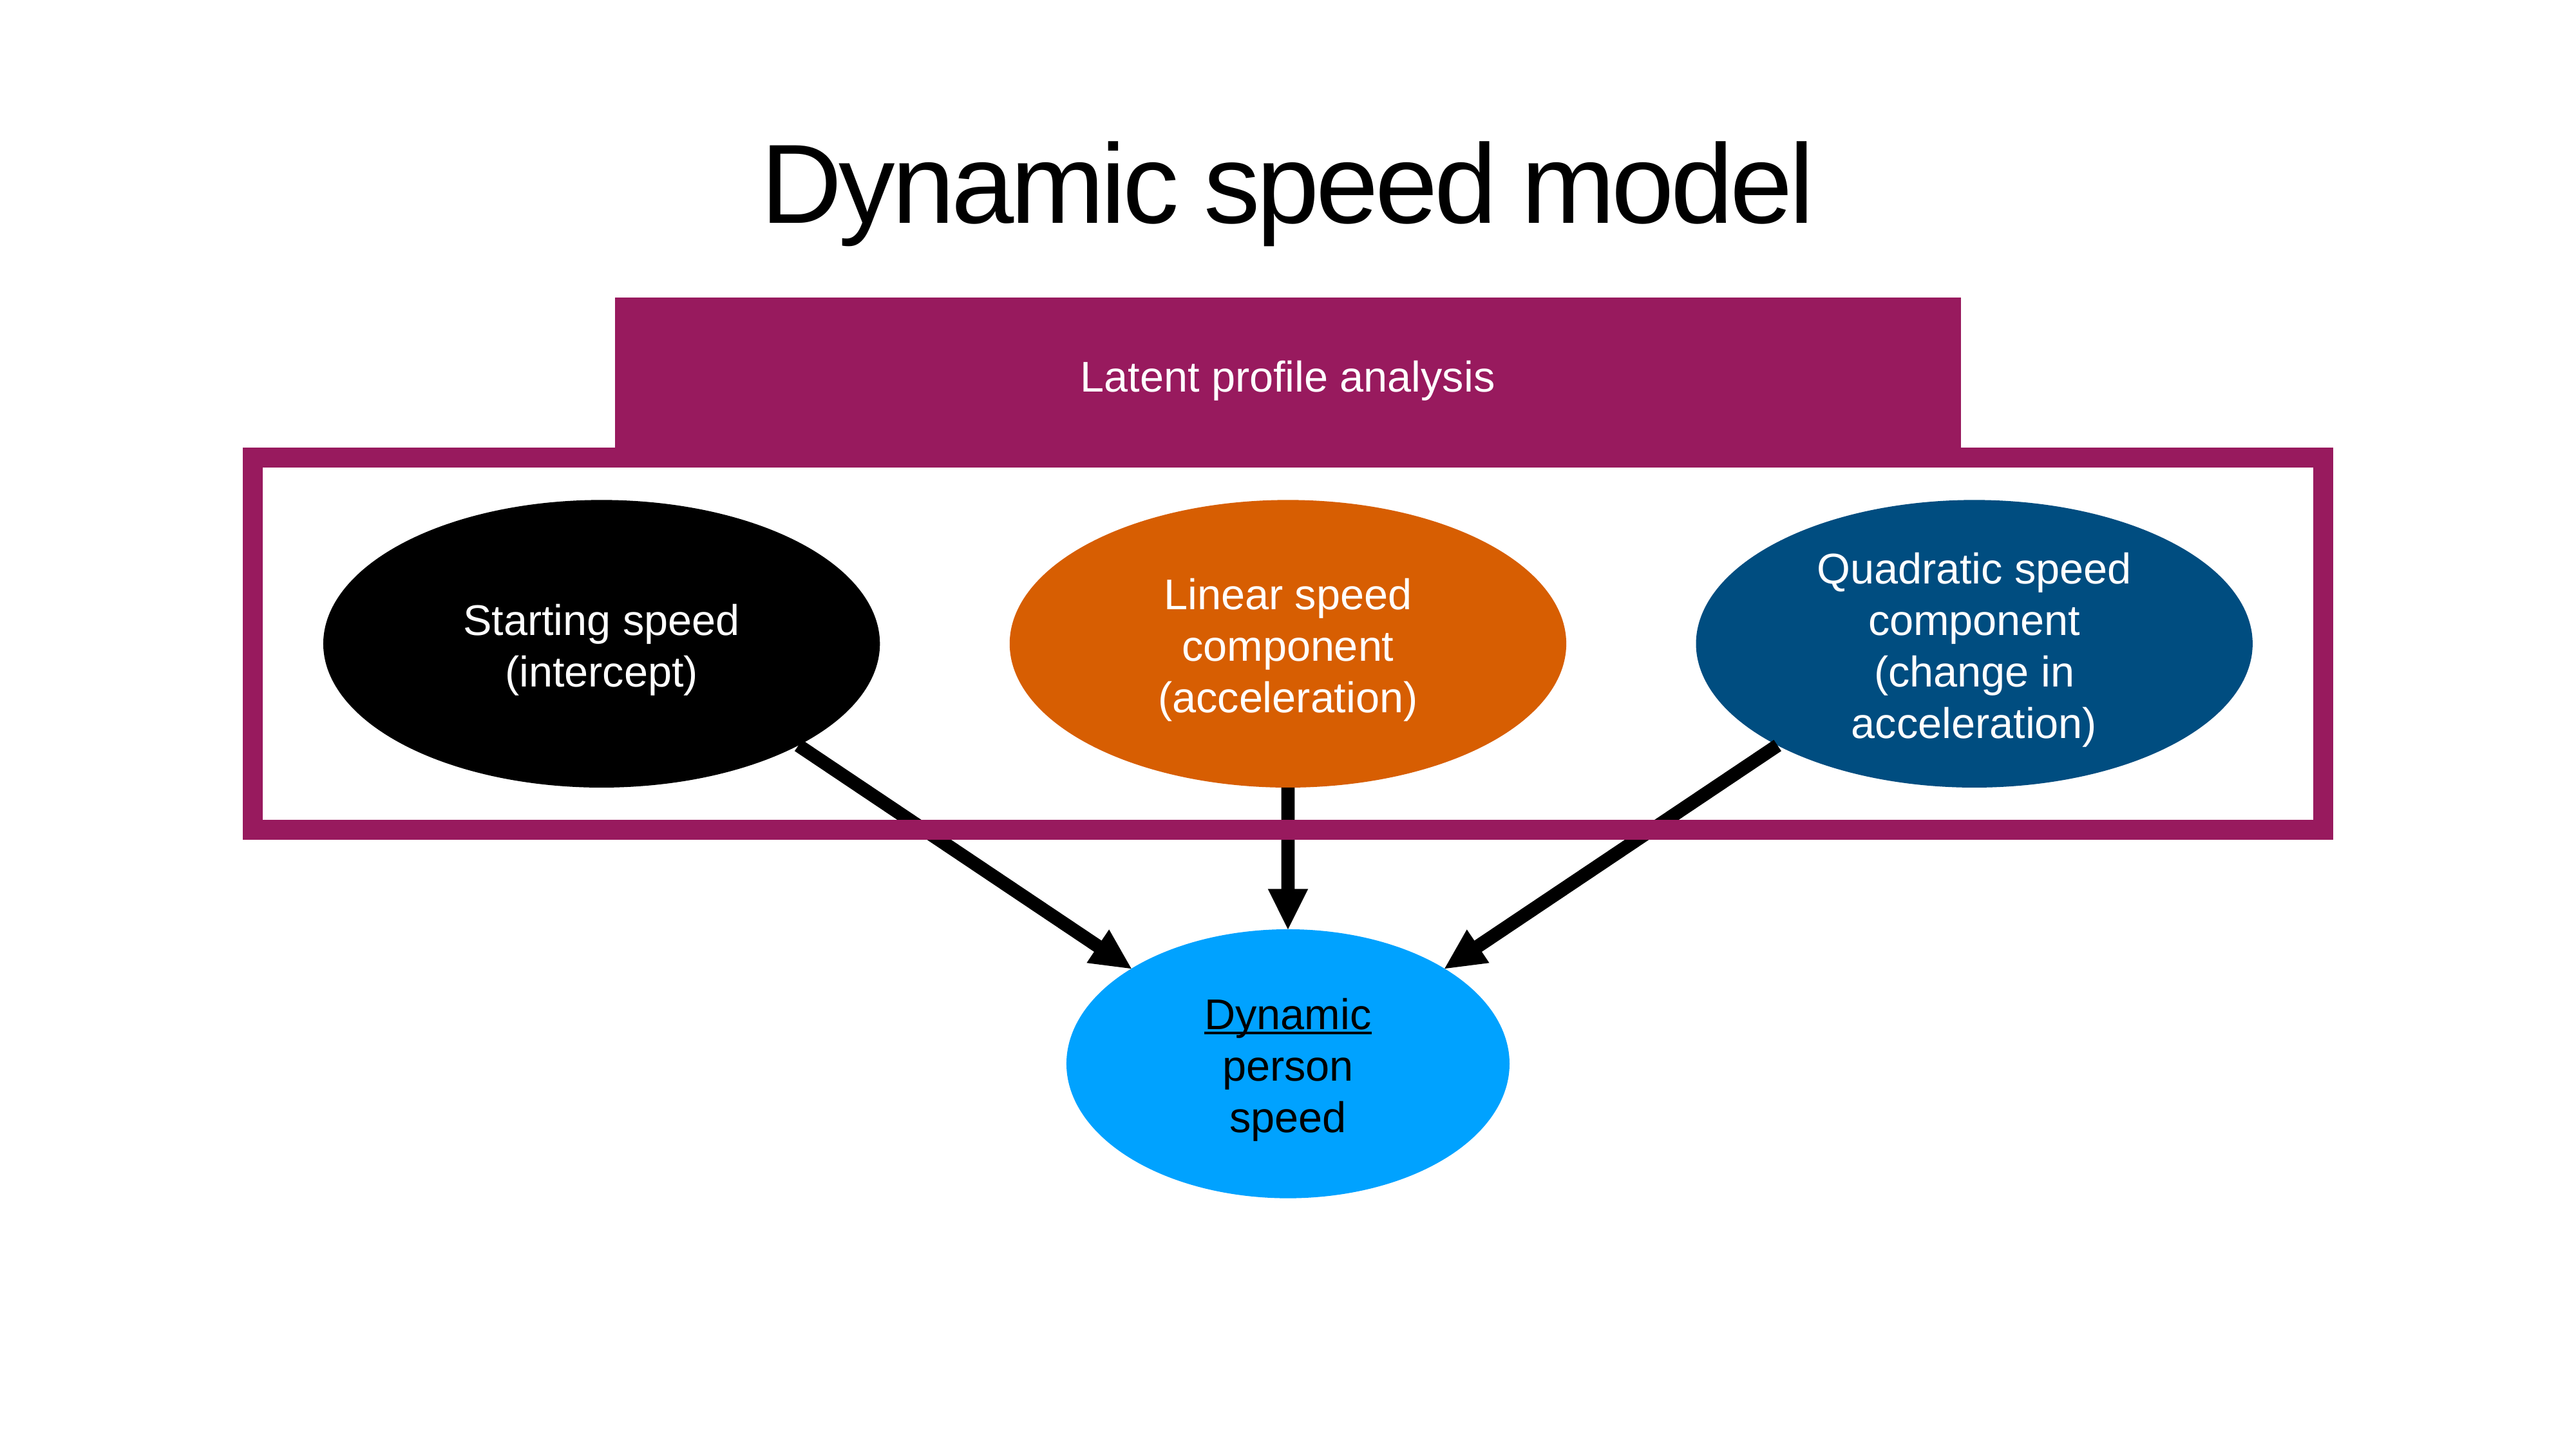

# Dynamic speed model
Latent profile analysis

Starting speed
(intercept)
Linear speed component
(acceleration)
Quadratic speed component
(change in acceleration)
Dynamic
person
speed